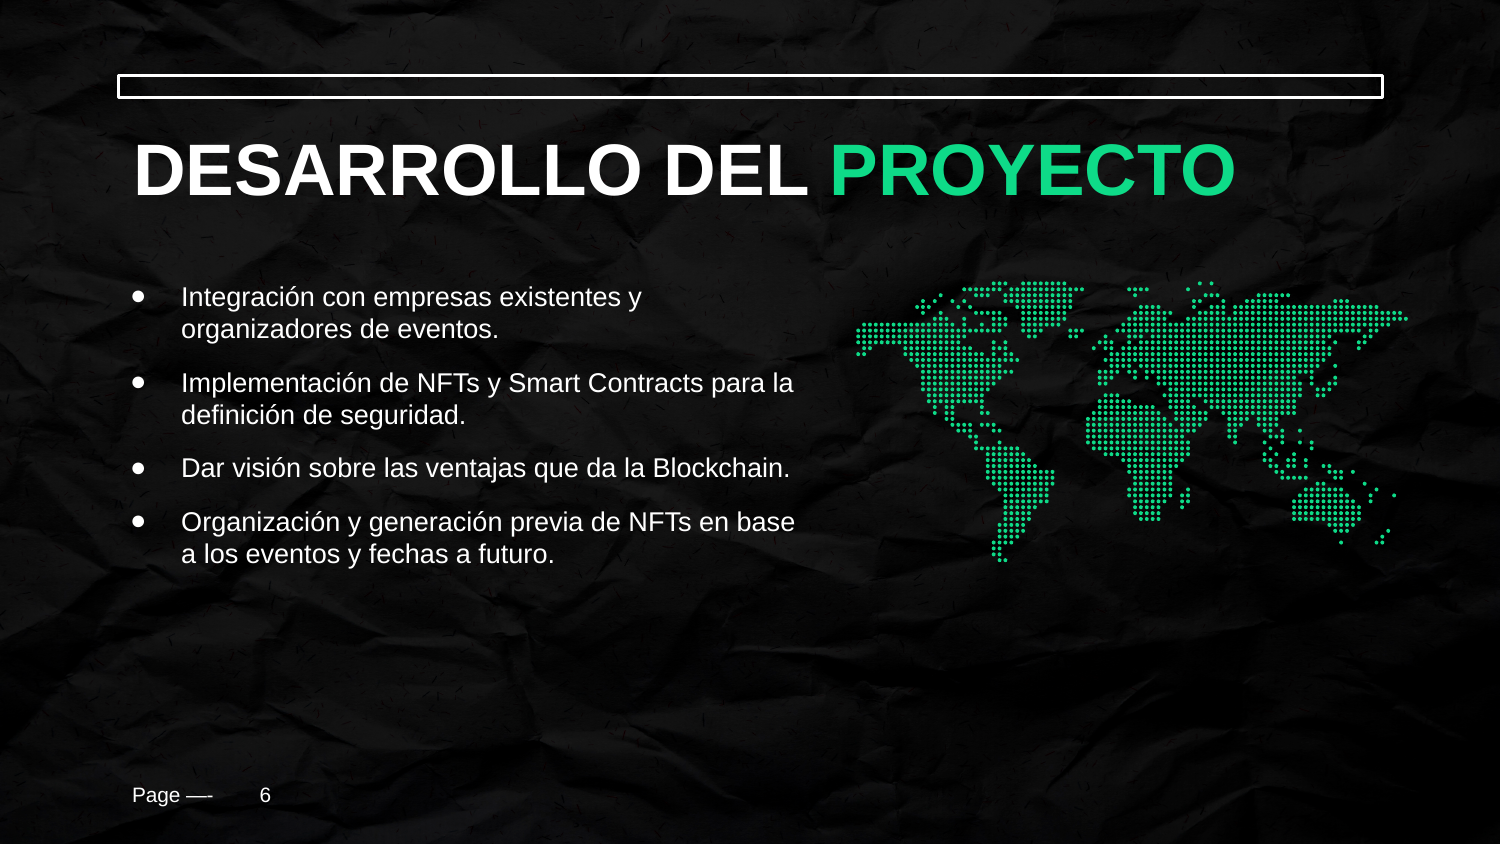

# DESARROLLO DEL PROYECTO
Integración con empresas existentes y organizadores de eventos.
Implementación de NFTs y Smart Contracts para la definición de seguridad.
Dar visión sobre las ventajas que da la Blockchain.
Organización y generación previa de NFTs en base a los eventos y fechas a futuro.

6